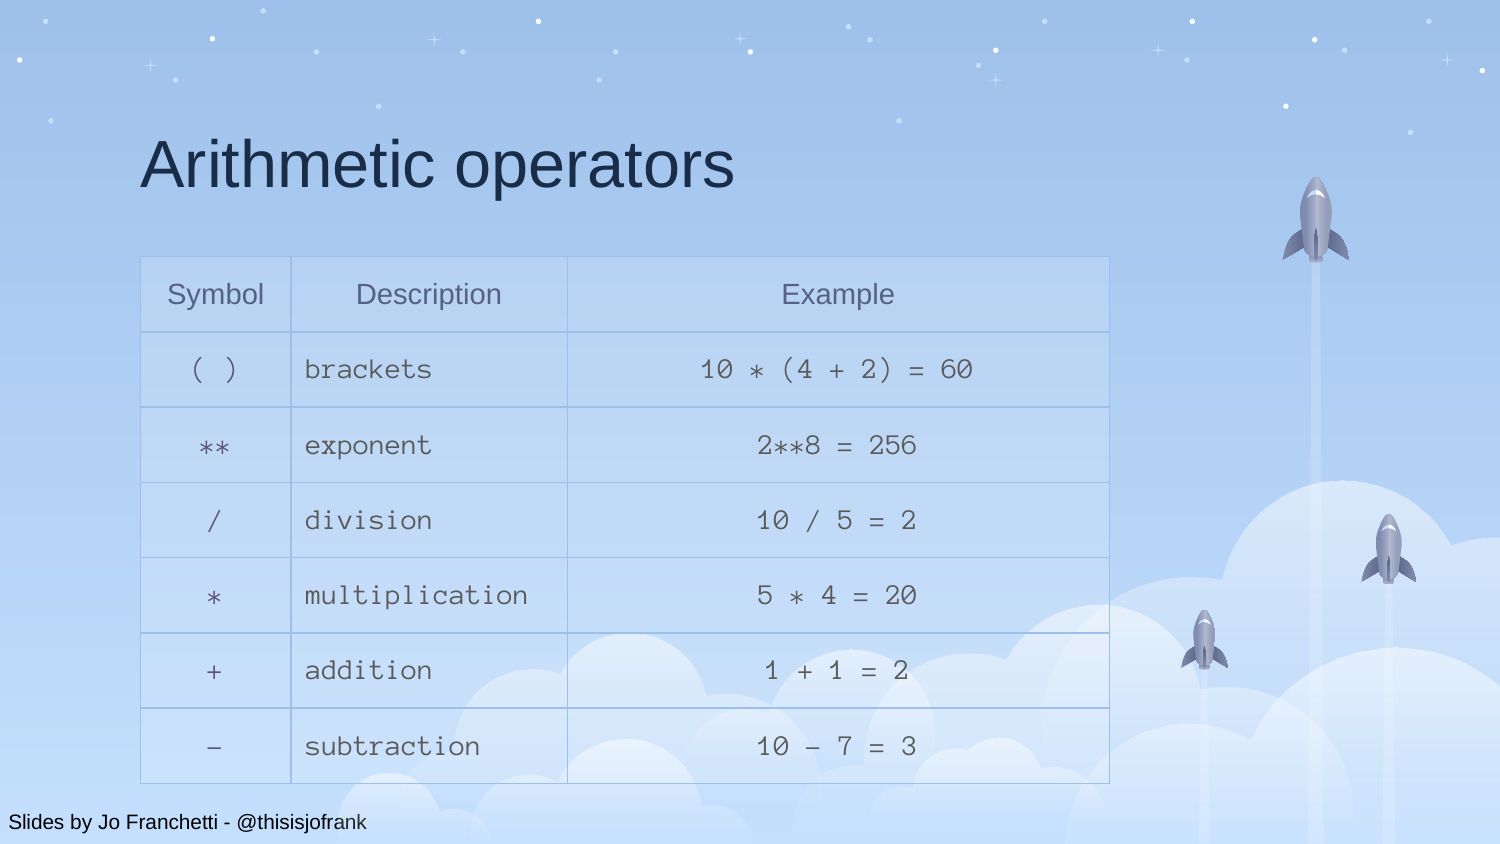

# Arithmetic operators
| Symbol | Description | Example |
| --- | --- | --- |
| ( ) | brackets | 10 \* (4 + 2) = 60 |
| \*\* | exponent | 2\*\*8 = 256 |
| / | division | 10 / 5 = 2 |
| \* | multiplication | 5 \* 4 = 20 |
| + | addition | 1 + 1 = 2 |
| - | subtraction | 10 - 7 = 3 |